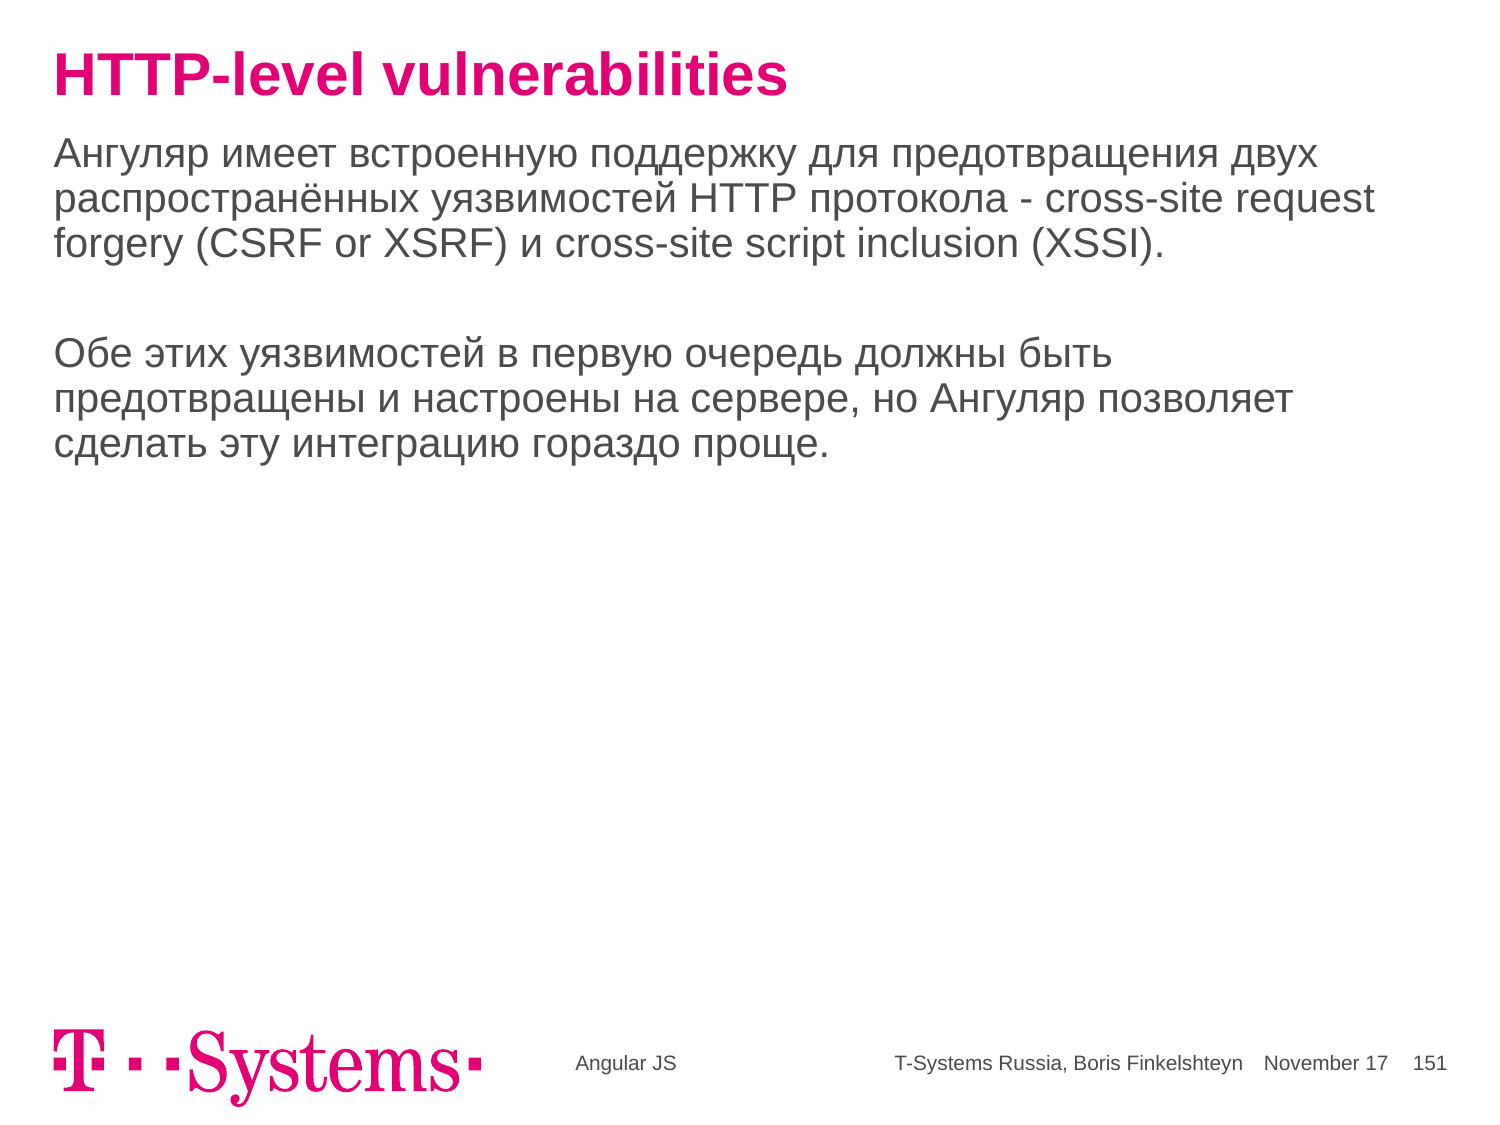

# HTTP-level vulnerabilities
Ангуляр имеет встроенную поддержку для предотвращения двух распространённых уязвимостей HTTP протокола - cross-site request forgery (CSRF or XSRF) и cross-site script inclusion (XSSI).

Обе этих уязвимостей в первую очередь должны быть предотвращены и настроены на сервере, но Ангуляр позволяет сделать эту интеграцию гораздо проще.
Angular JS                                      T-Systems Russia, Boris Finkelshteyn
November 17
151